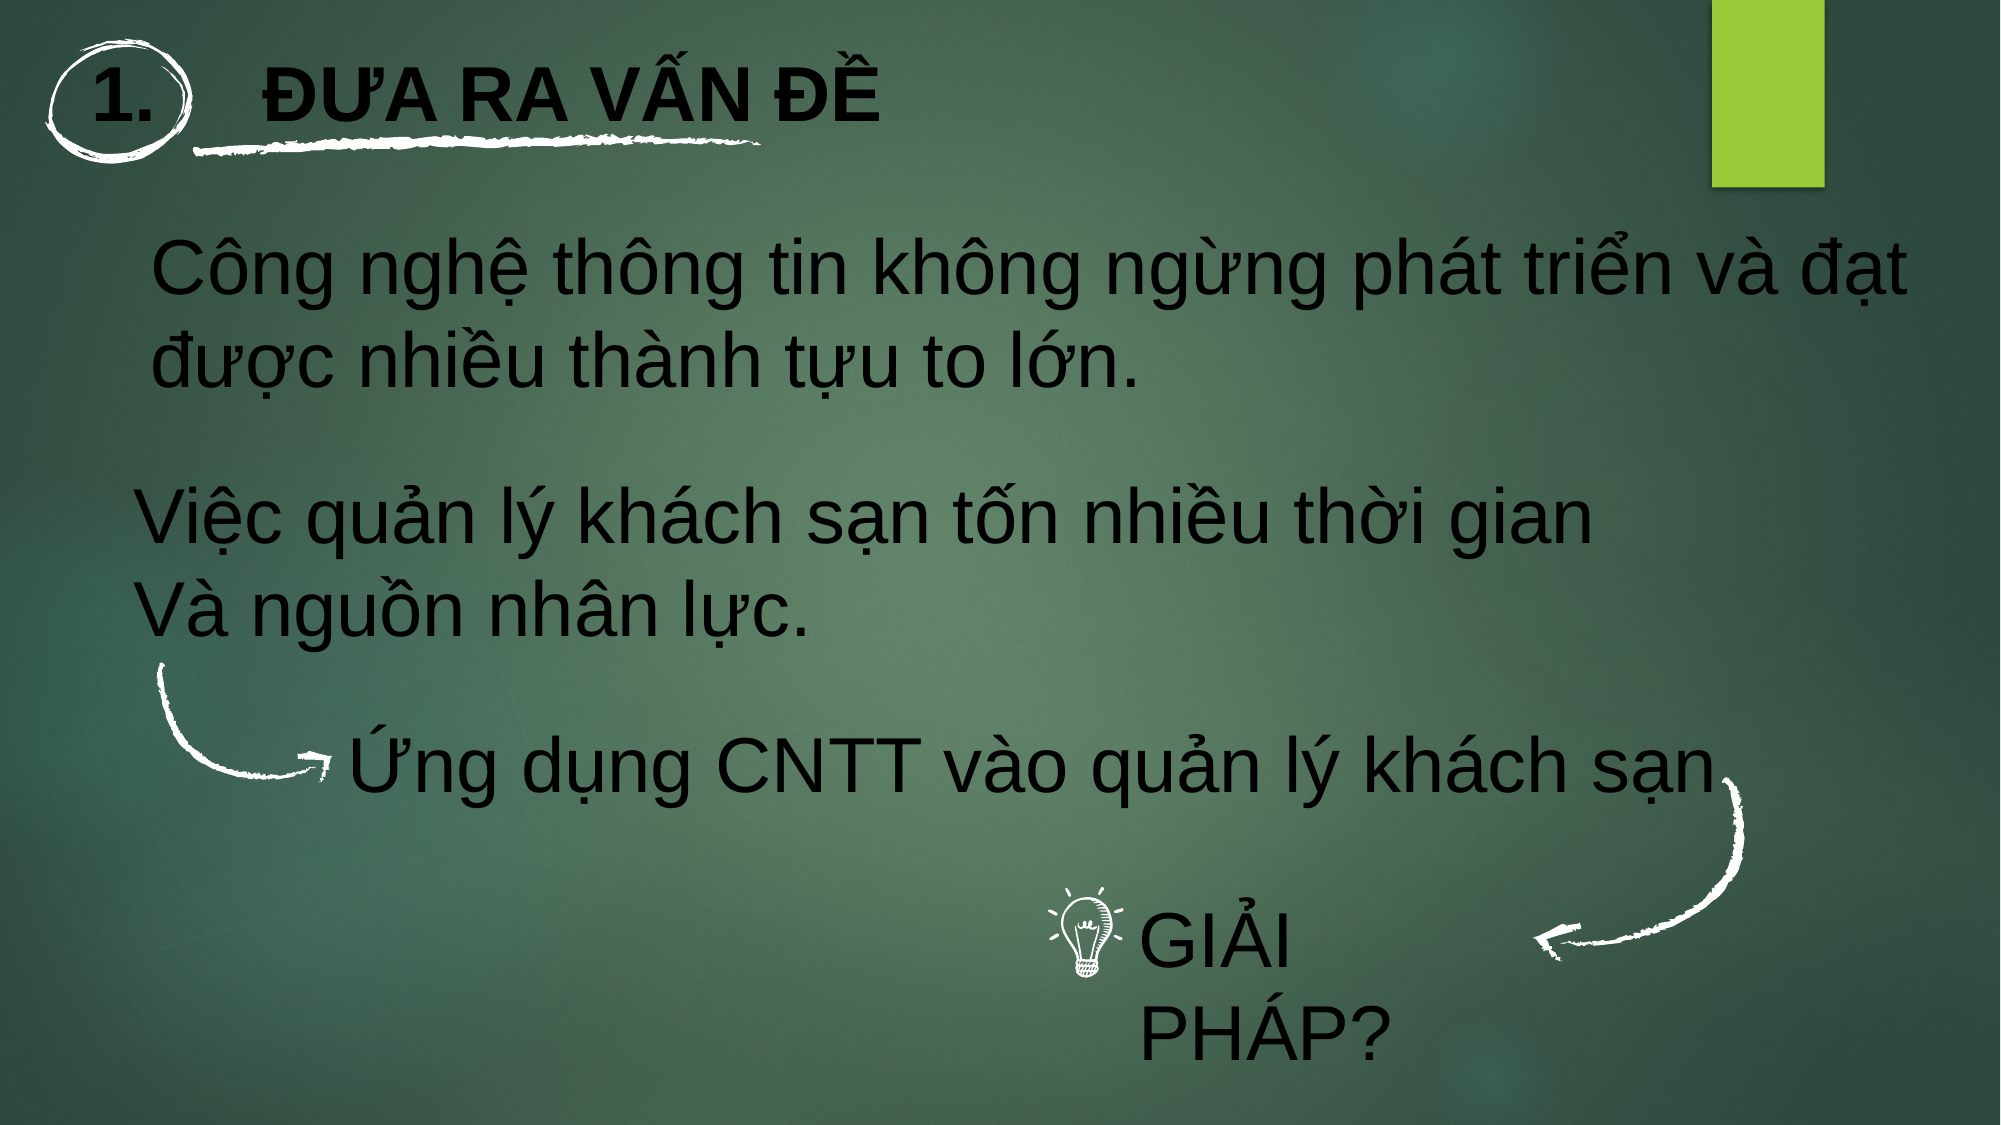

1.     ĐƯA RA VẤN ĐỀ

Công nghệ thông tin không ngừng phát triển và đạt được nhiều thành tựu to lớn.
Việc quản lý khách sạn tốn nhiều thời gian
Và nguồn nhân lực.

Ứng dụng CNTT vào quản lý khách sạn

GIẢI PHÁP?